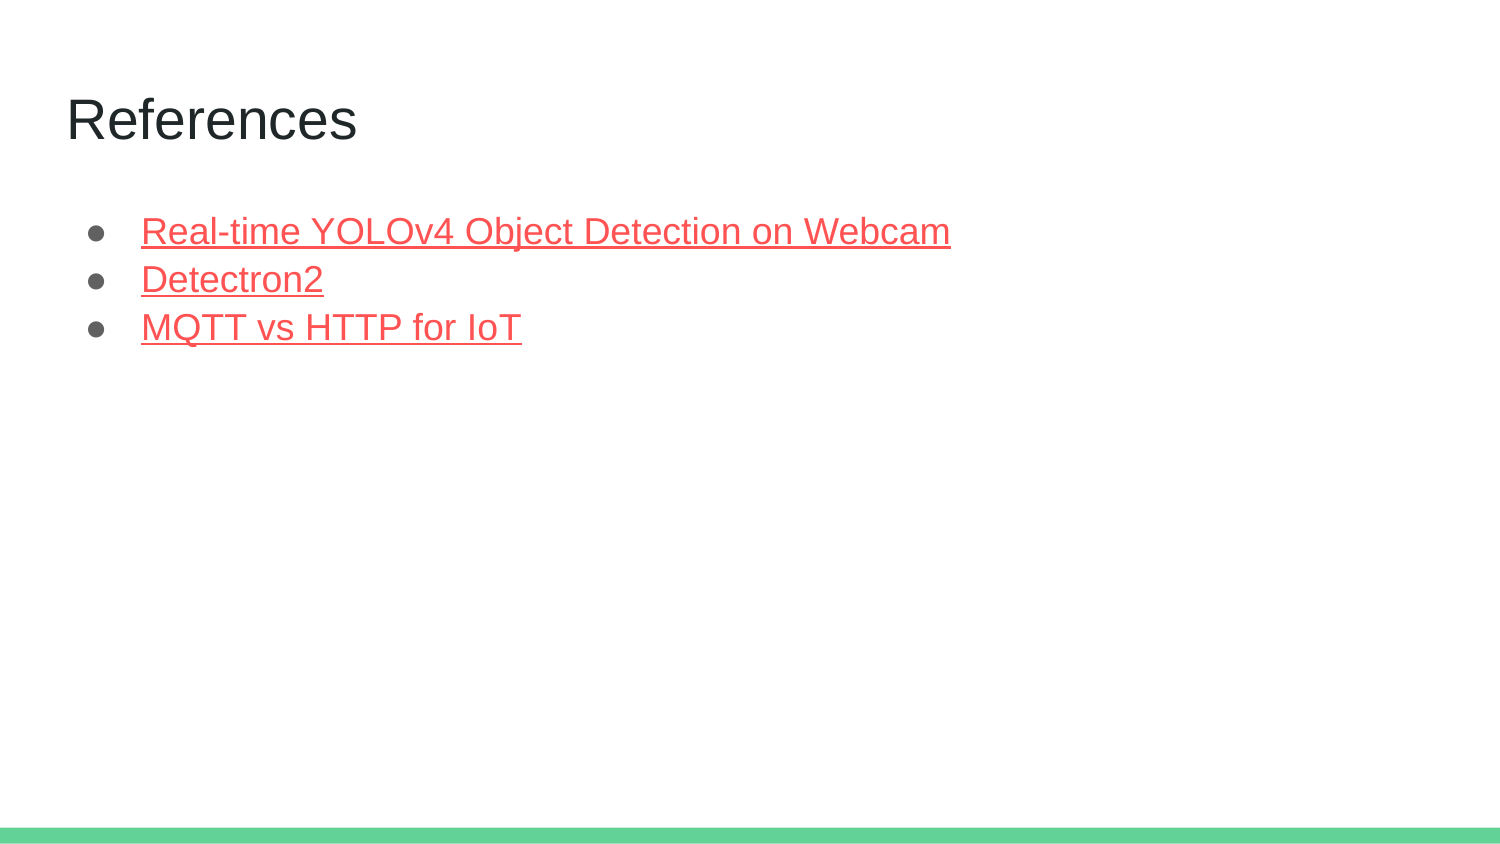

# References
Real-time YOLOv4 Object Detection on Webcam
Detectron2
MQTT vs HTTP for IoT